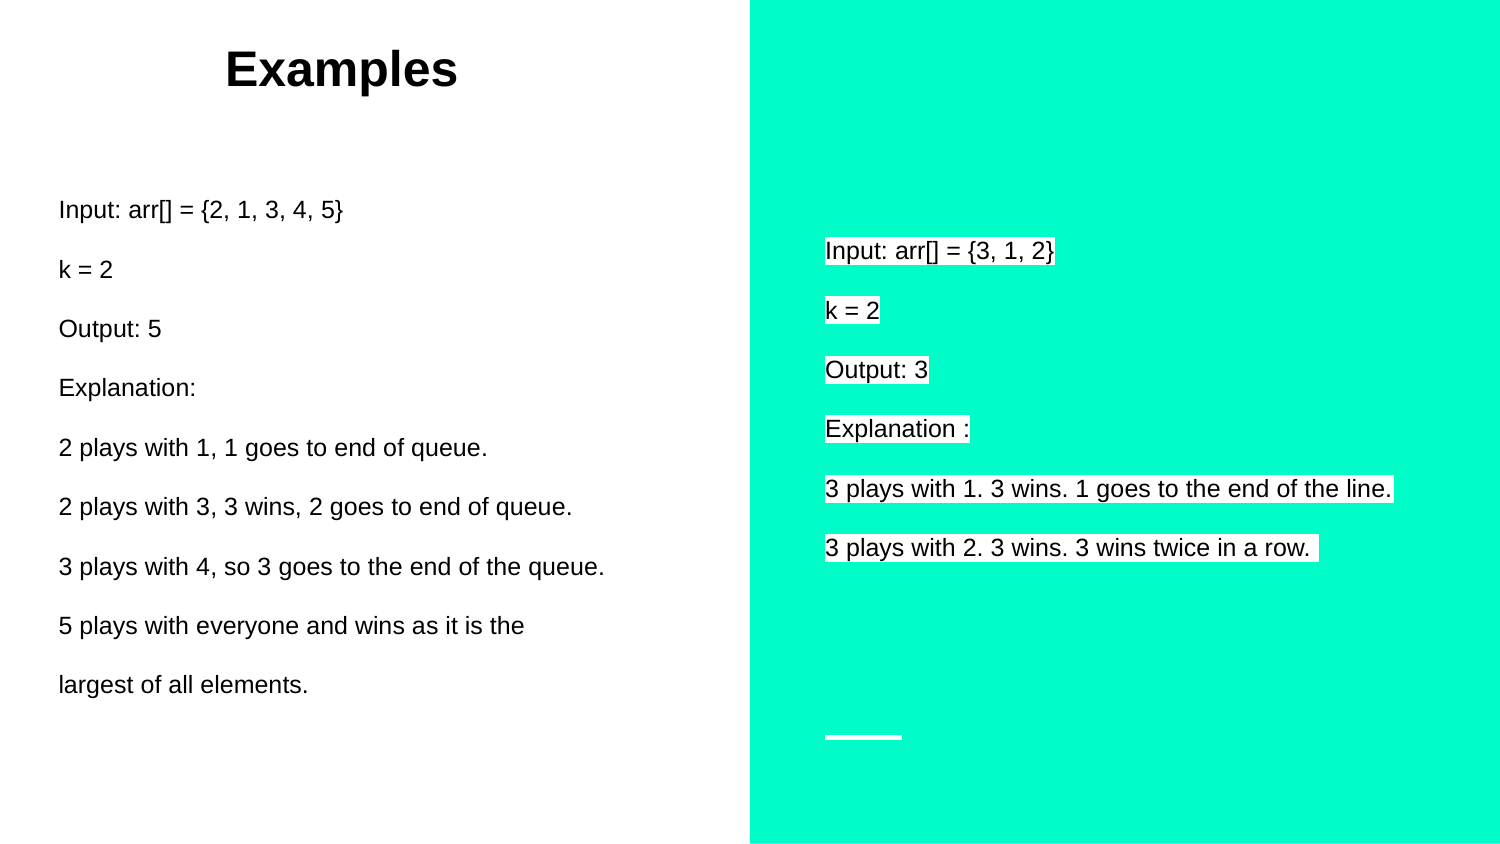

Examples
# Input: arr[] = {2, 1, 3, 4, 5}
k = 2
Output: 5
Explanation:
2 plays with 1, 1 goes to end of queue.
2 plays with 3, 3 wins, 2 goes to end of queue.
3 plays with 4, so 3 goes to the end of the queue.
5 plays with everyone and wins as it is the
largest of all elements.

Input: arr[] = {3, 1, 2}
k = 2
Output: 3
Explanation :
3 plays with 1. 3 wins. 1 goes to the end of the line.
3 plays with 2. 3 wins. 3 wins twice in a row.